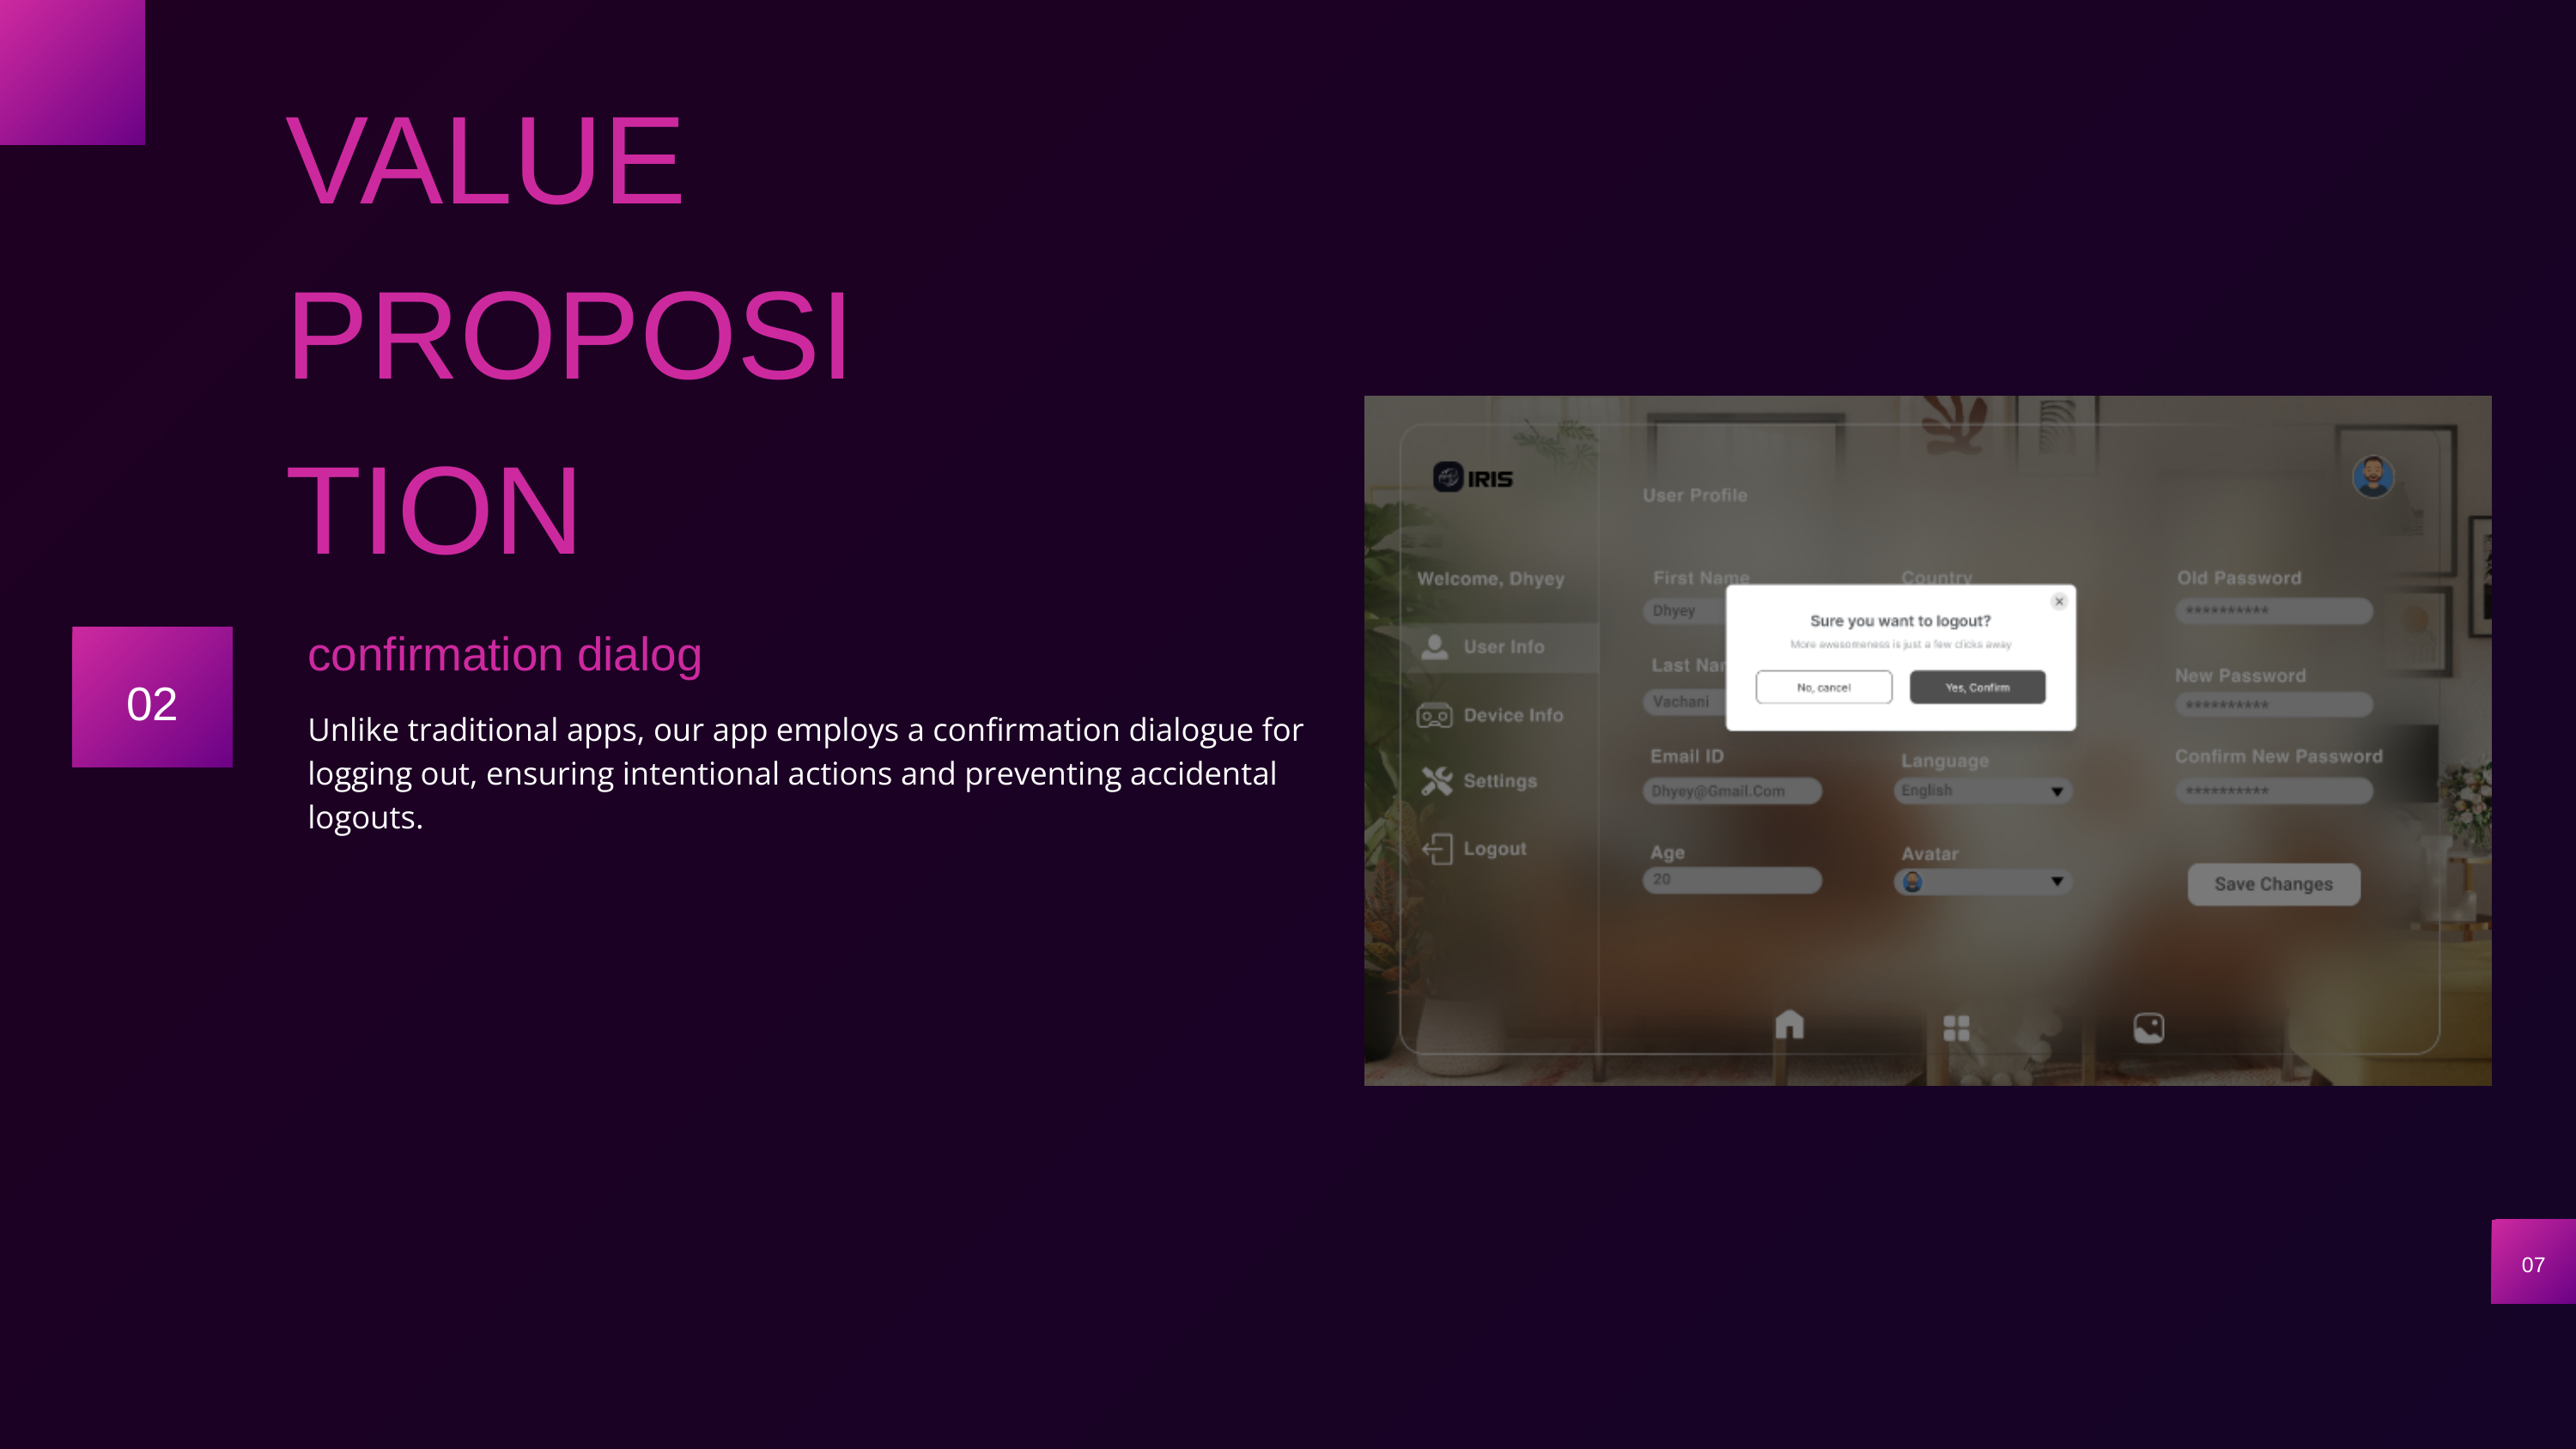

VALUE PROPOSITION

confirmation dialog

02
Unlike traditional apps, our app employs a confirmation dialogue for logging out, ensuring intentional actions and preventing accidental logouts.

07